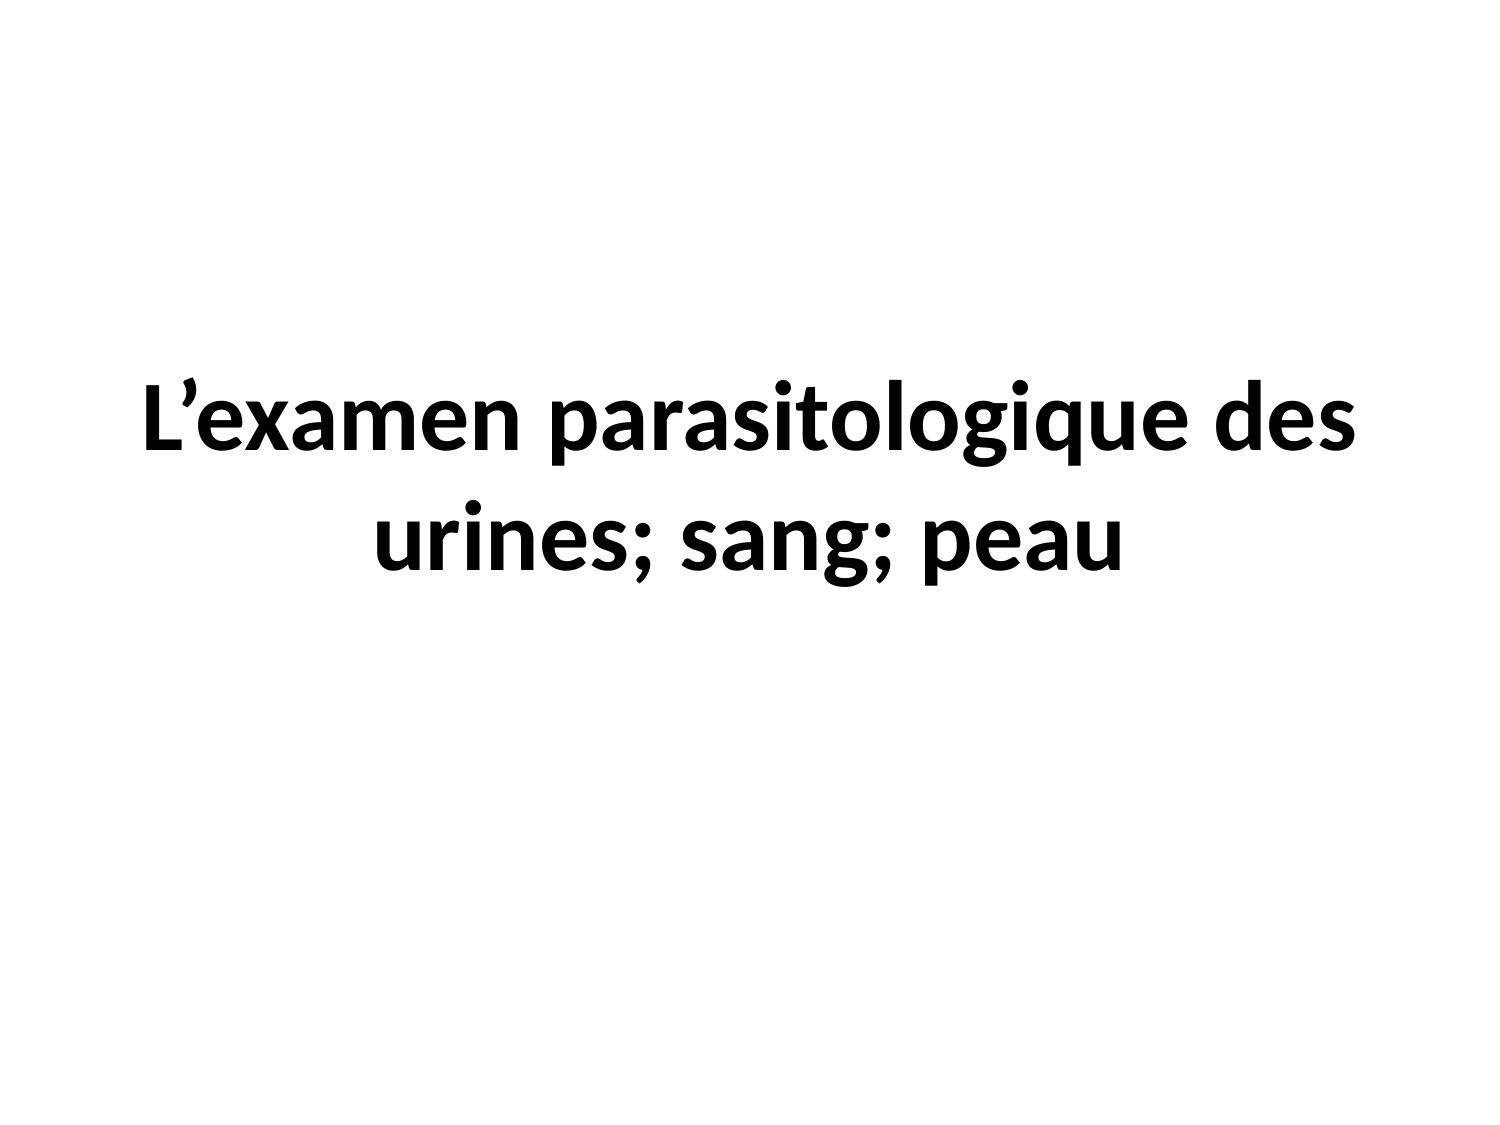

# L’examen parasitologique des urines; sang; peau